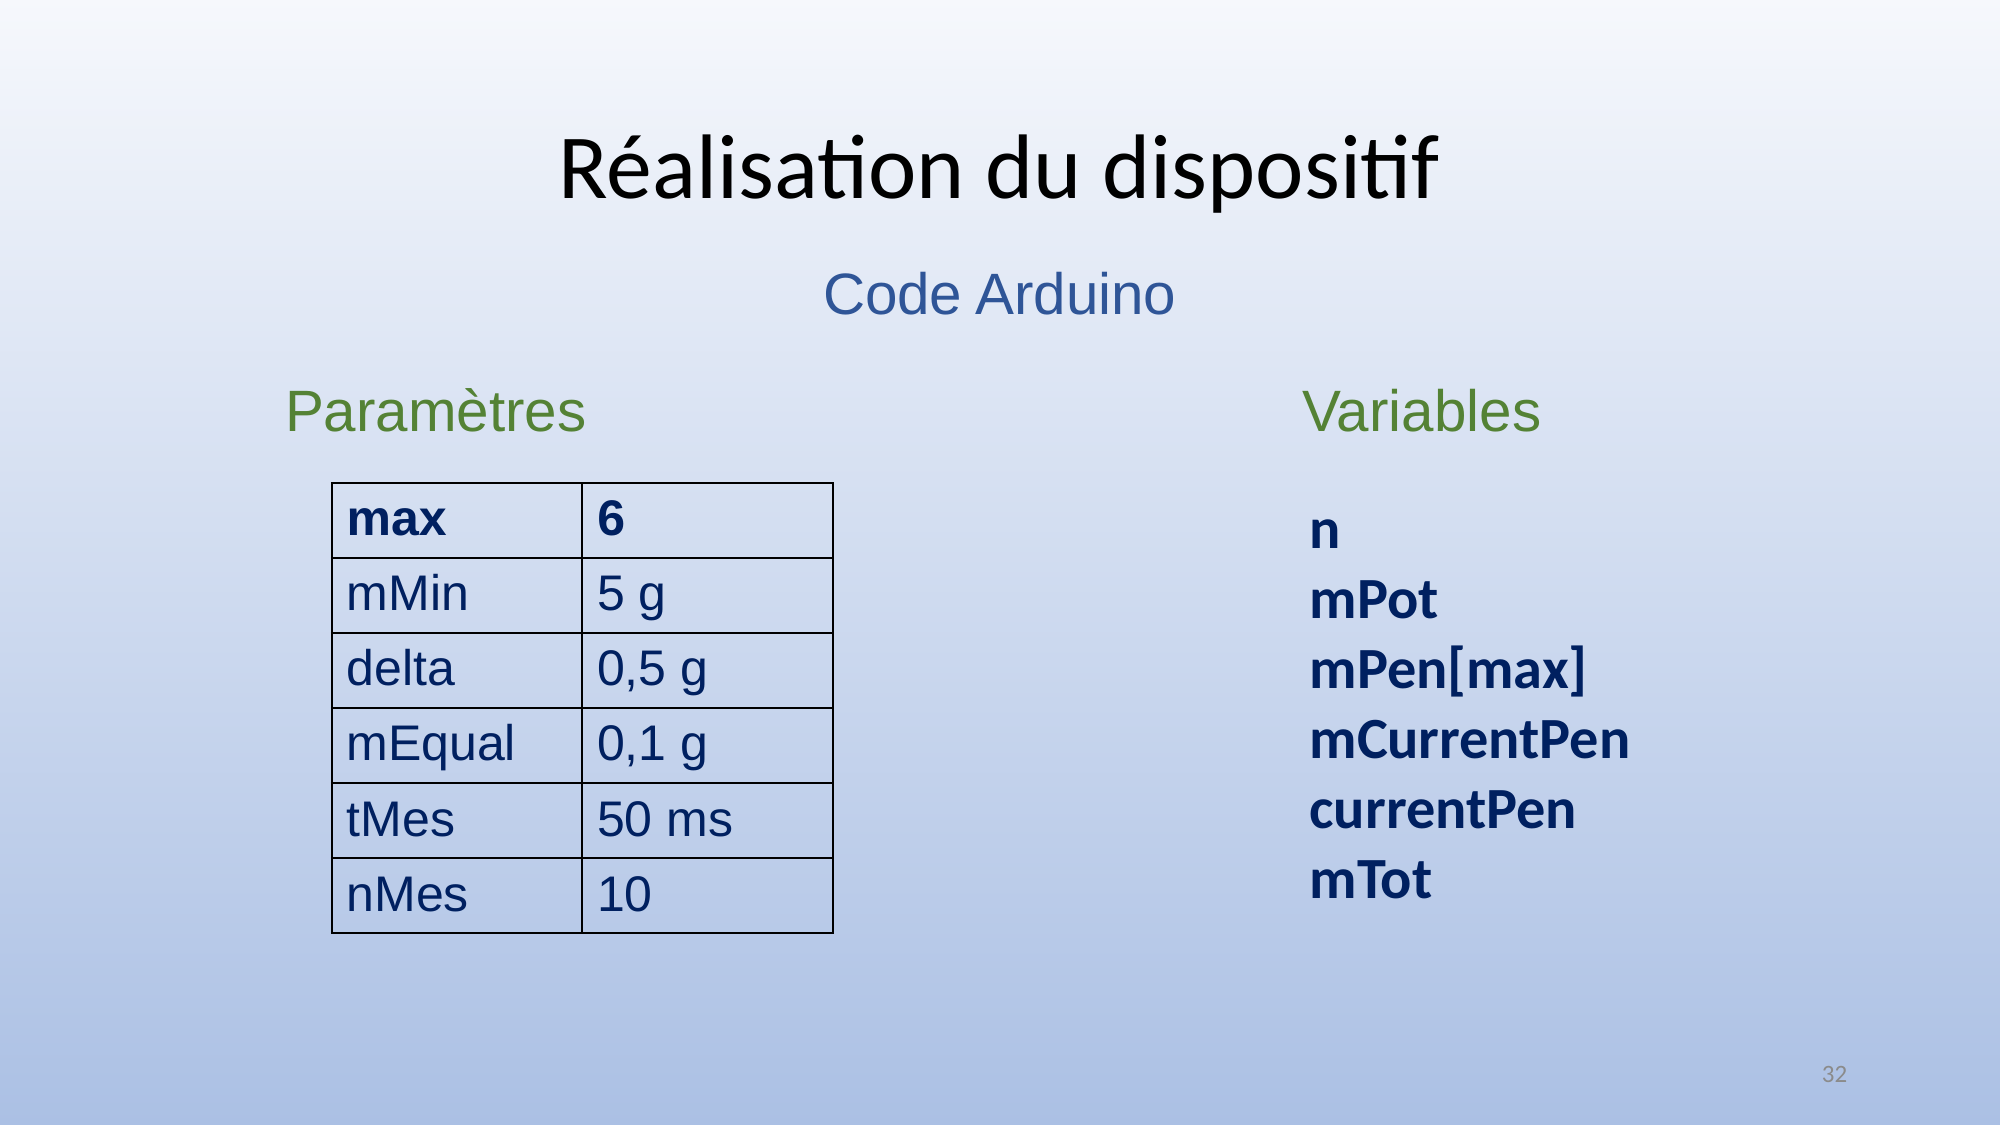

# Réalisation du dispositif
Code Arduino
Paramètres
Variables
| max | 6 |
| --- | --- |
| mMin | 5 g |
| delta | 0,5 g |
| mEqual | 0,1 g |
| tMes | 50 ms |
| nMes | 10 |
n
mPot
mPen[max]
mCurrentPen
currentPen
mTot

32